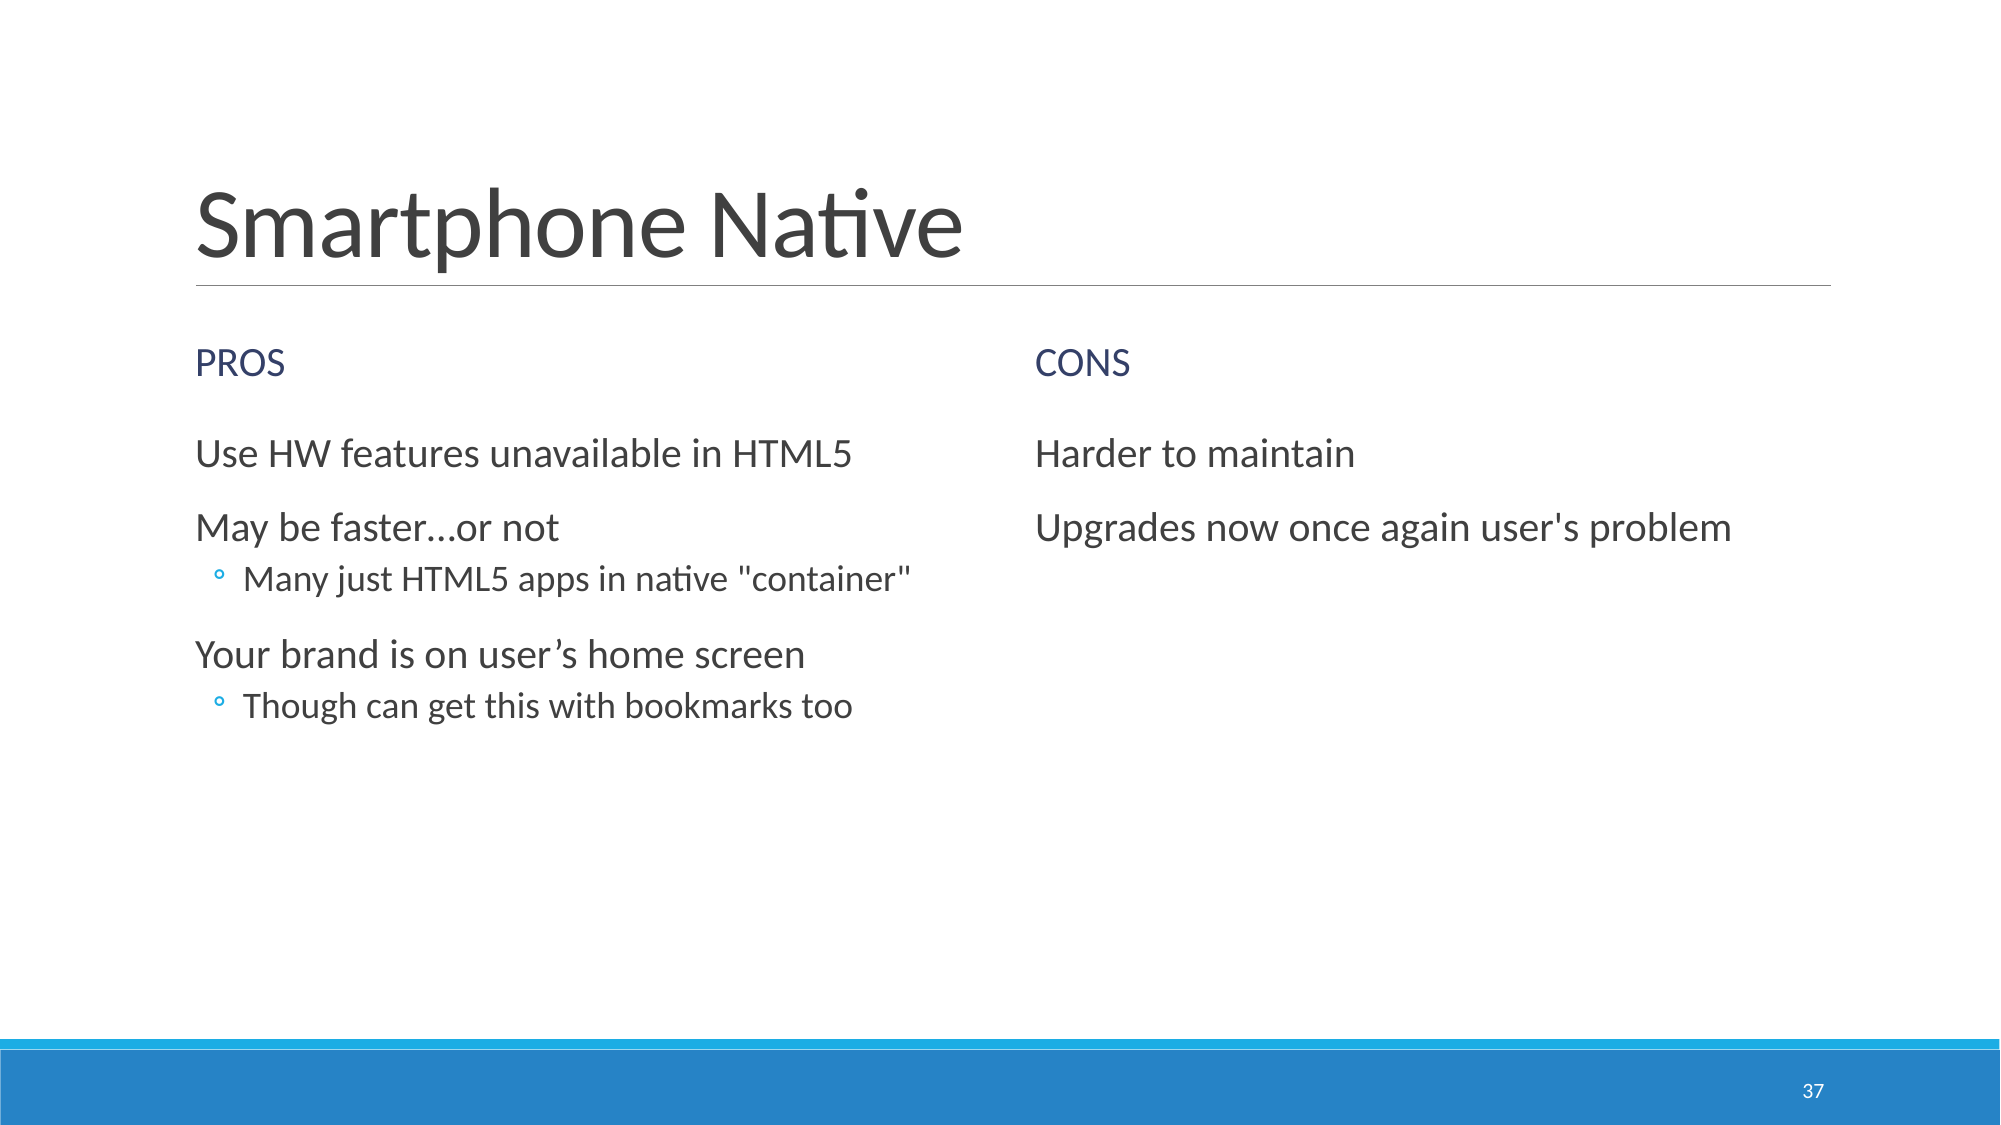

# Smartphone Native
Pros
Cons
Harder to maintain
Upgrades now once again user's problem

Use HW features unavailable in HTML5
May be faster…or not
Many just HTML5 apps in native "container"
Your brand is on user’s home screen
Though can get this with bookmarks too

37